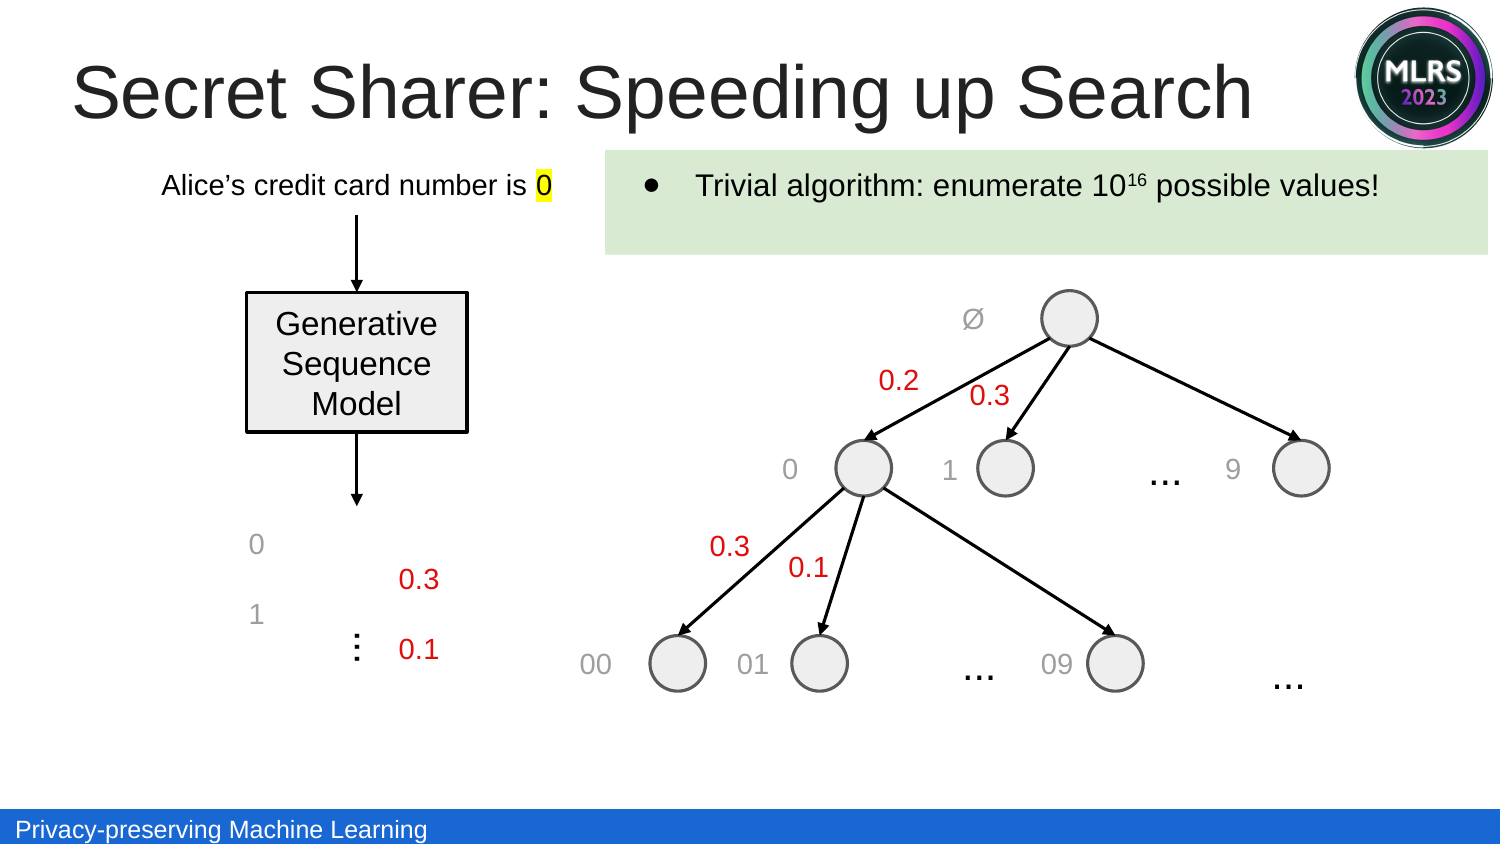

Secret Sharer: Speeding up Search
Trivial algorithm: enumerate 1016 possible values!

Alice’s credit card number is 0
Ø

Generative Sequence
Model
0.2
0.3
...
0
9
1

0.3
00

...
...
09

0.1
01

0		0.3
1		0.1
...